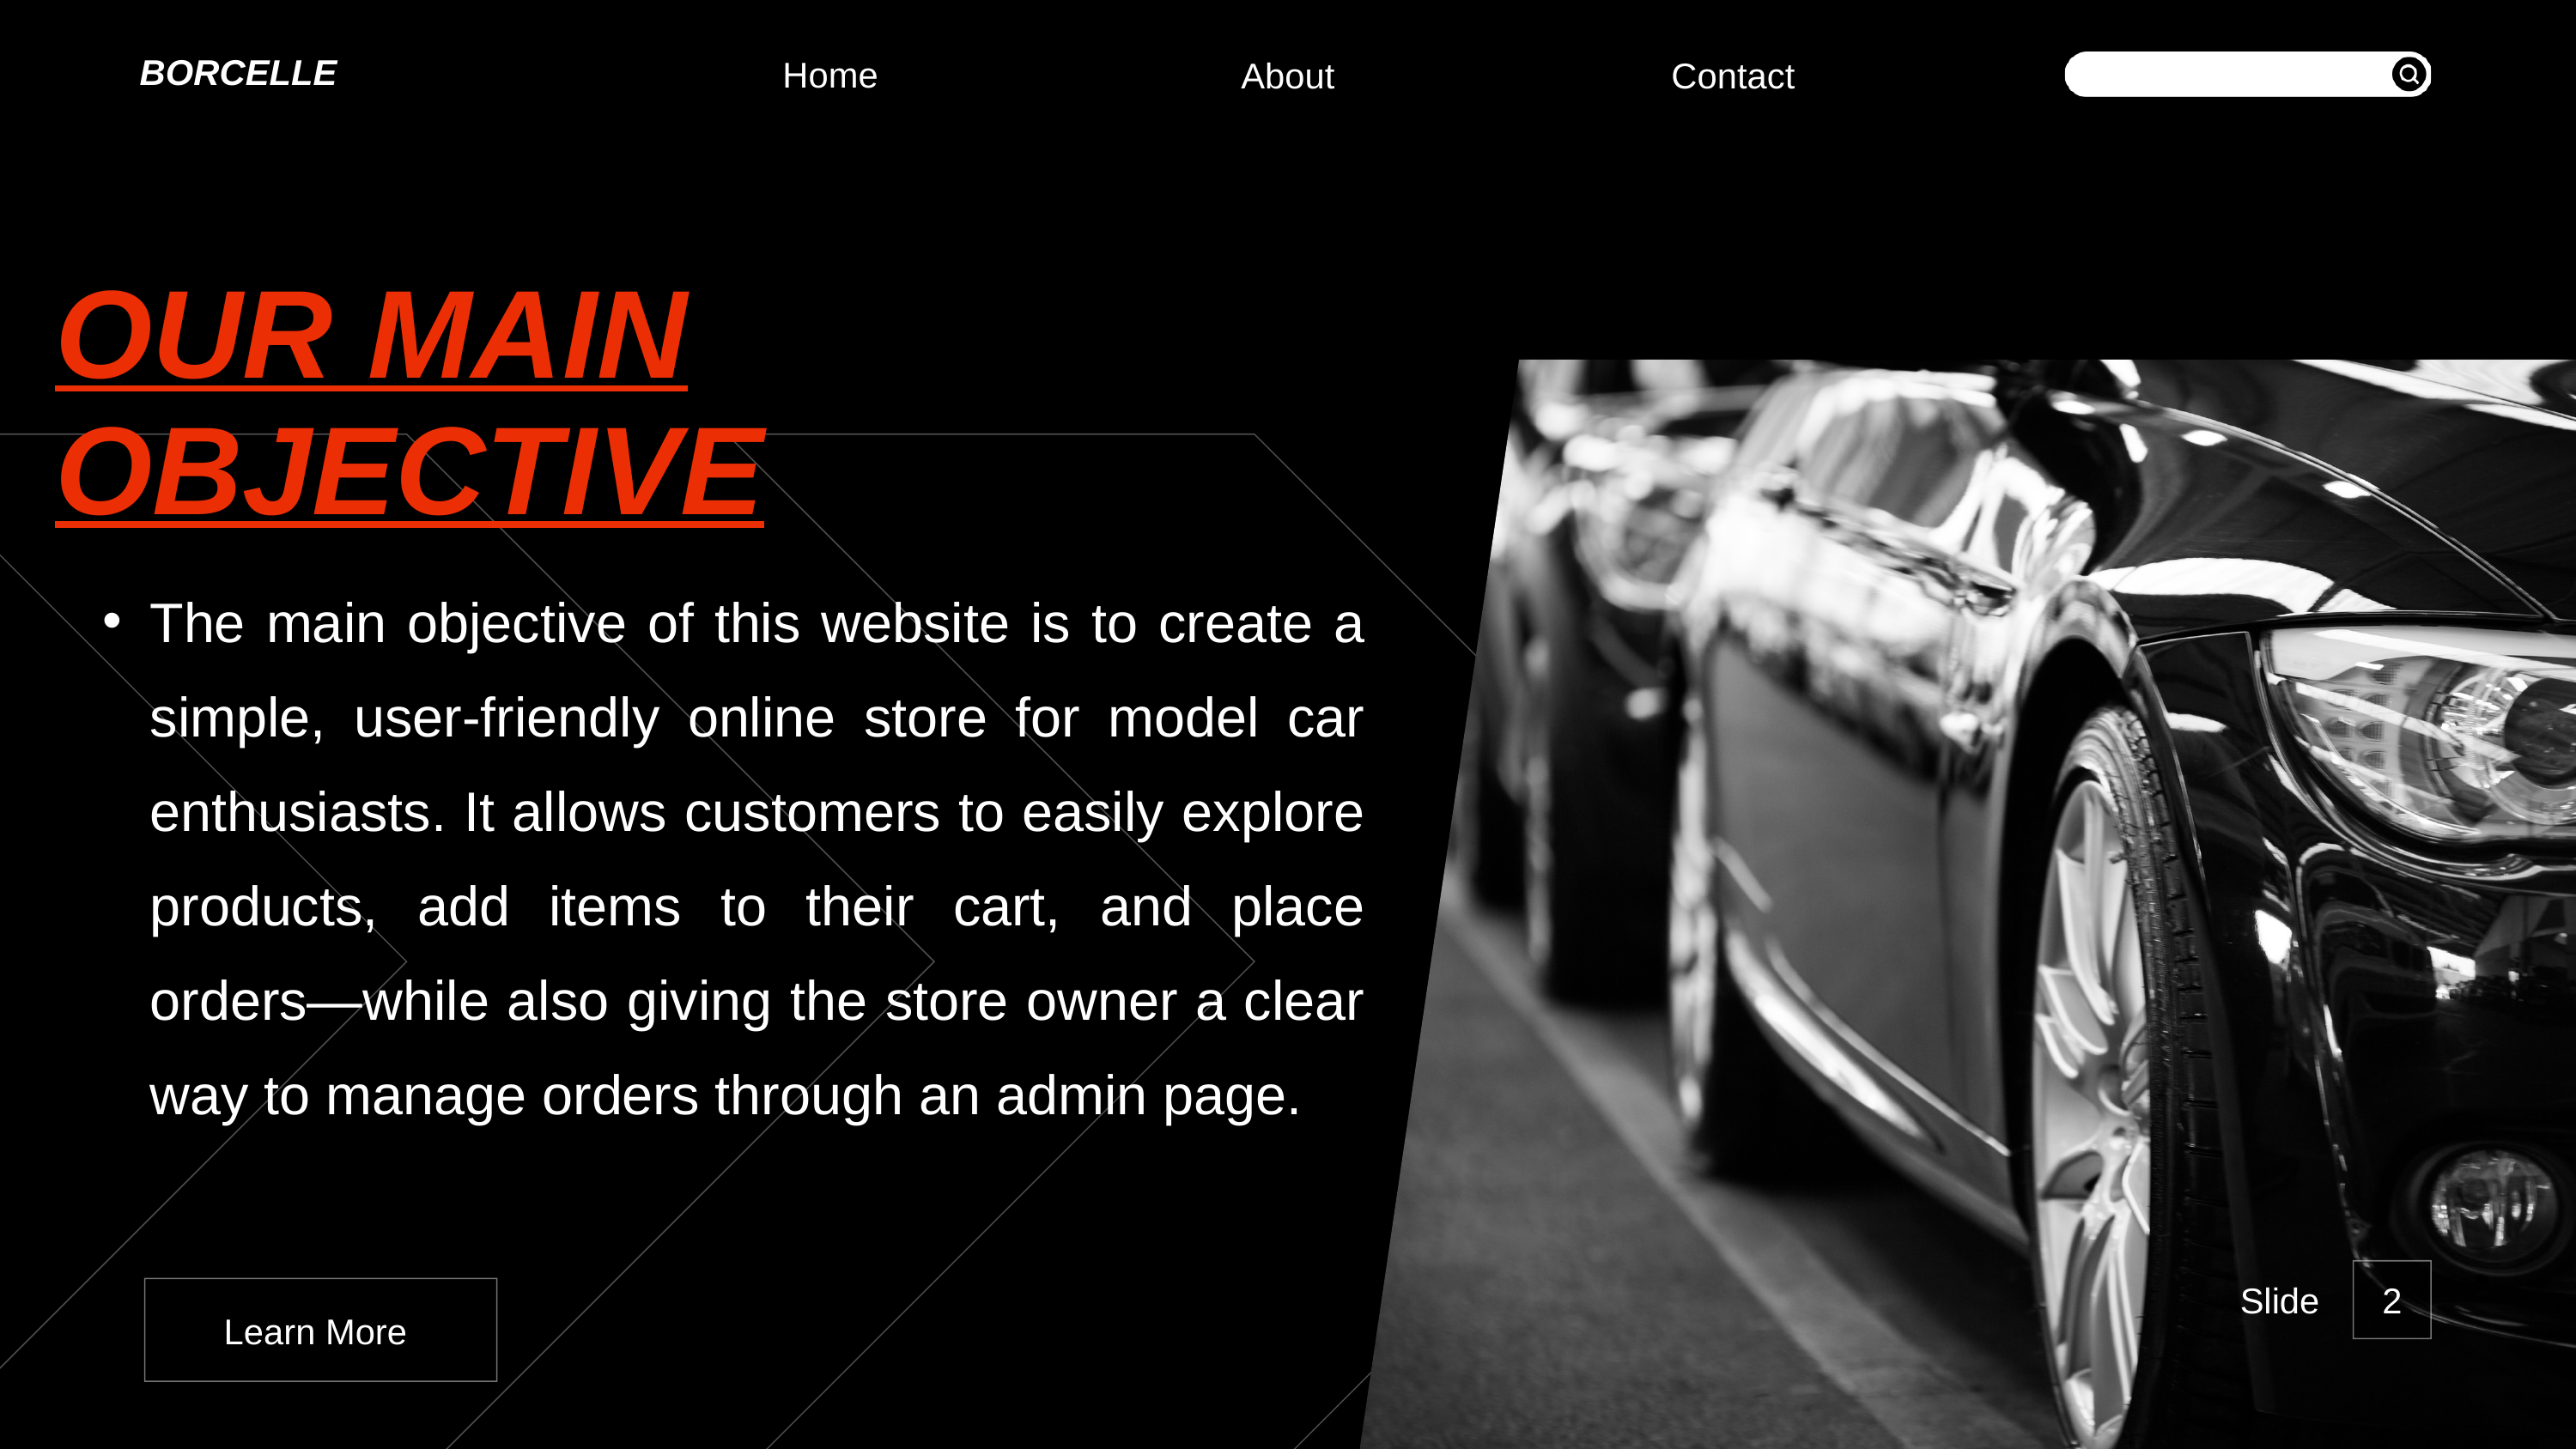

BORCELLE
Home
About
Contact

OUR MAIN OBJECTIVE

The main objective of this website is to create a simple, user-friendly online store for model car enthusiasts. It allows customers to easily explore products, add items to their cart, and place orders—while also giving the store owner a clear way to manage orders through an admin page.

Slide
2

Learn More